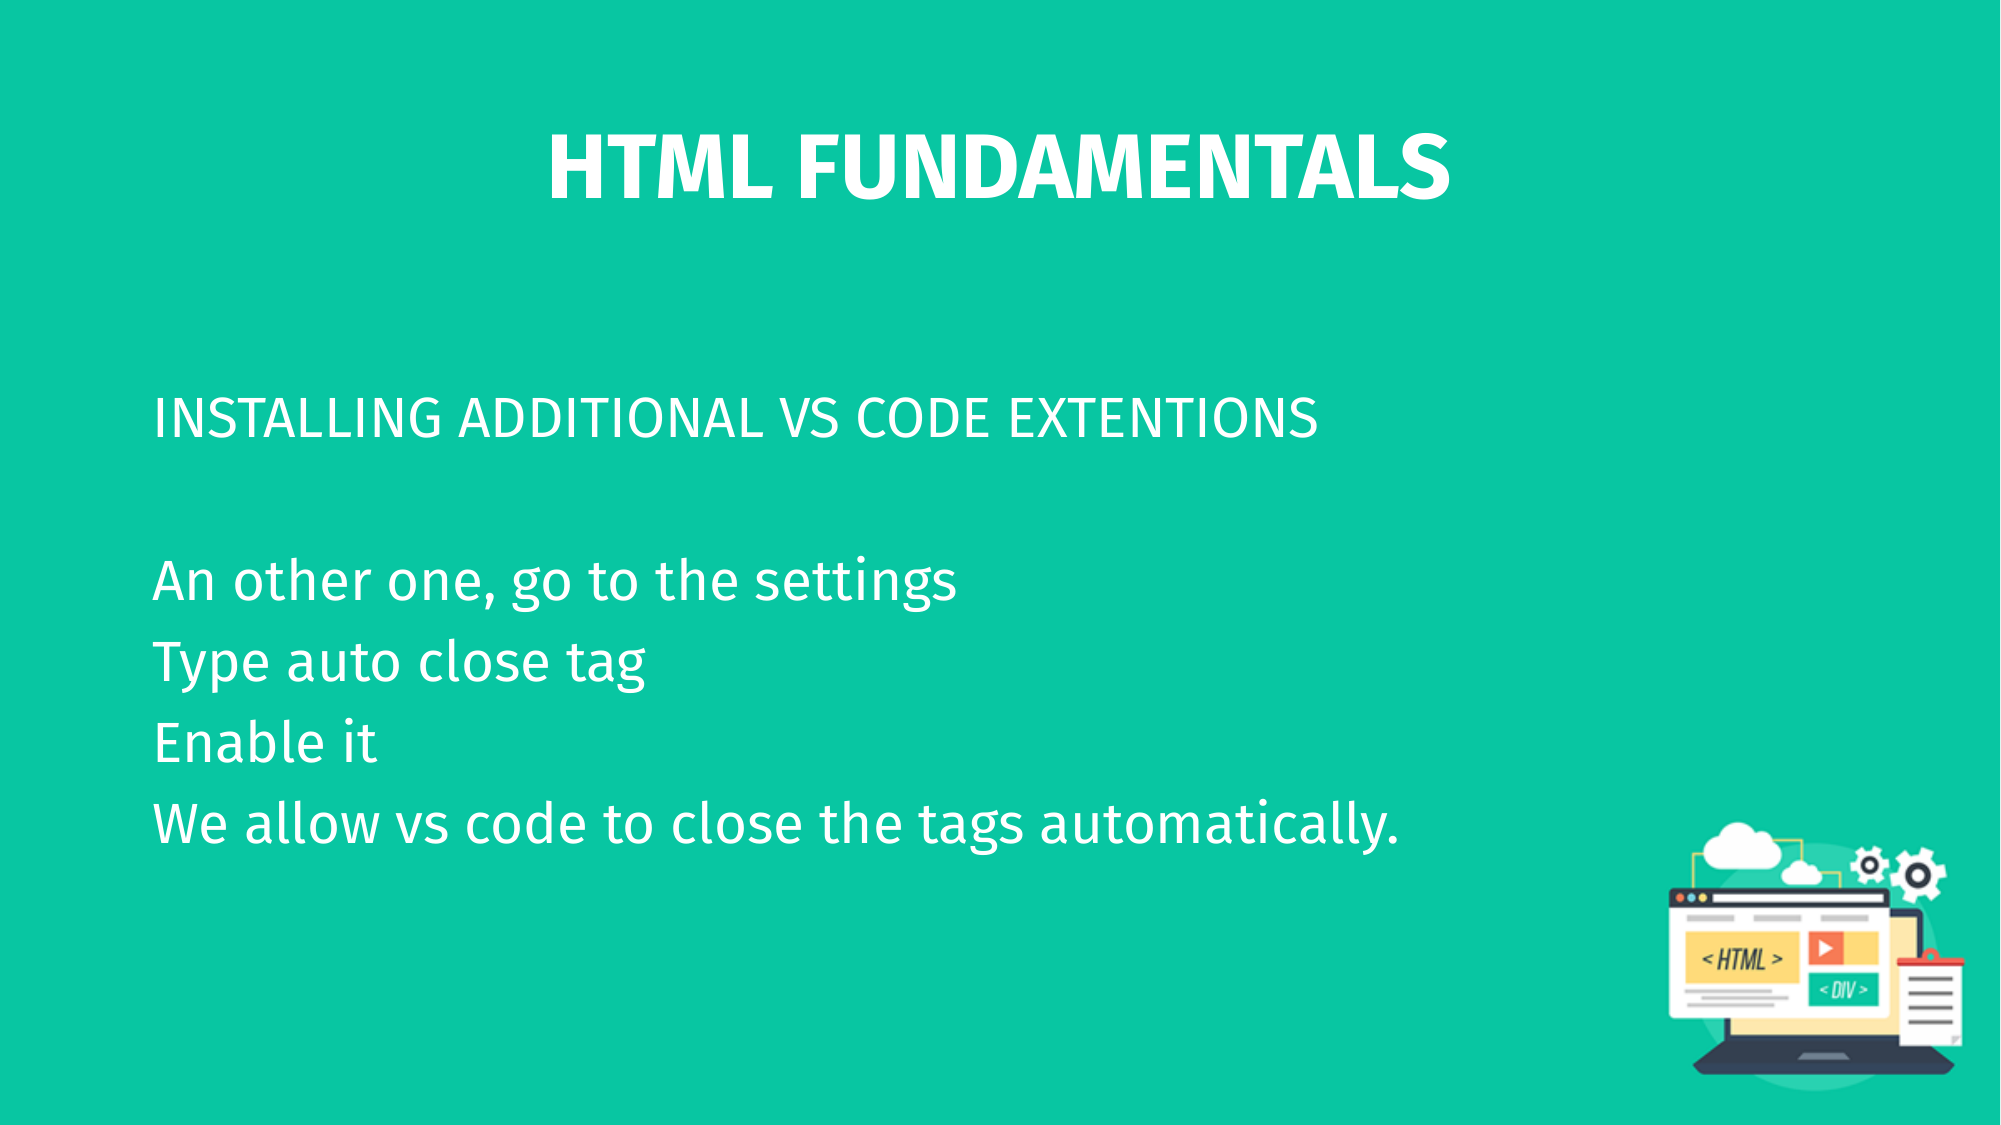

# HTML FUNDAMENTALS

INSTALLING ADDITIONAL VS CODE EXTENTIONS

An other one, go to the settings
Type auto close tag
Enable it
We allow vs code to close the tags automatically.